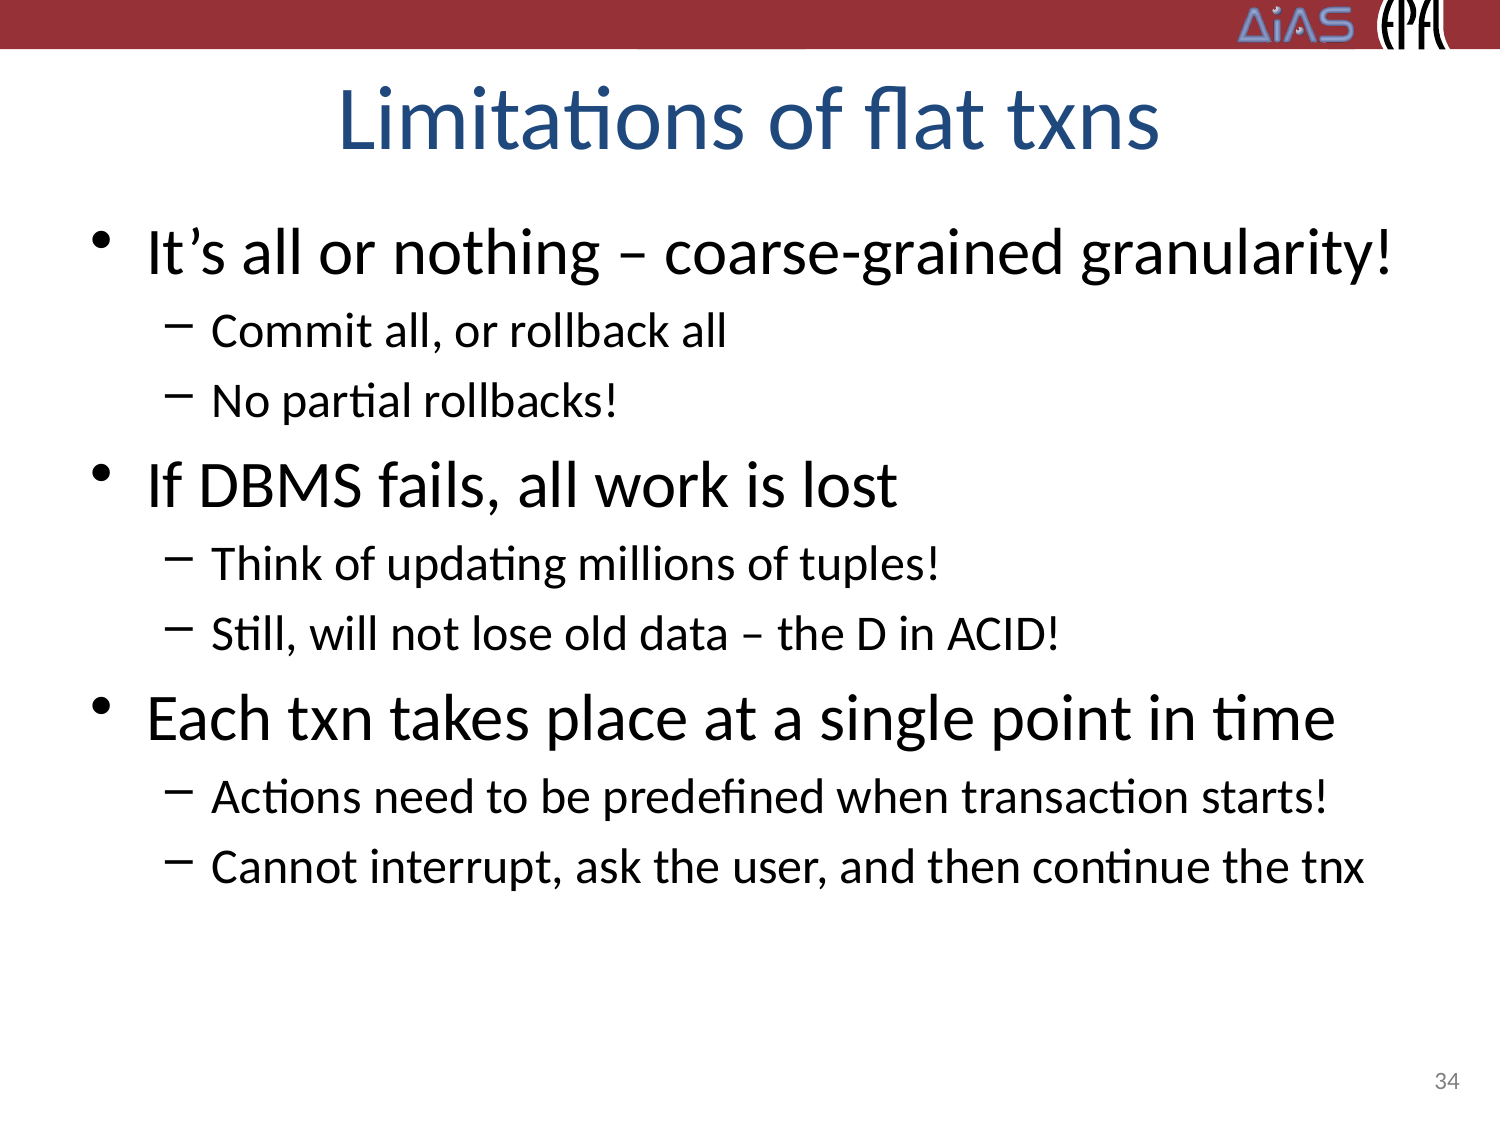

# Limitations of flat txns
It’s all or nothing – coarse-grained granularity!
Commit all, or rollback all
No partial rollbacks!
If DBMS fails, all work is lost
Think of updating millions of tuples!
Still, will not lose old data – the D in ACID!
Each txn takes place at a single point in time
Actions need to be predefined when transaction starts!
Cannot interrupt, ask the user, and then continue the tnx

34